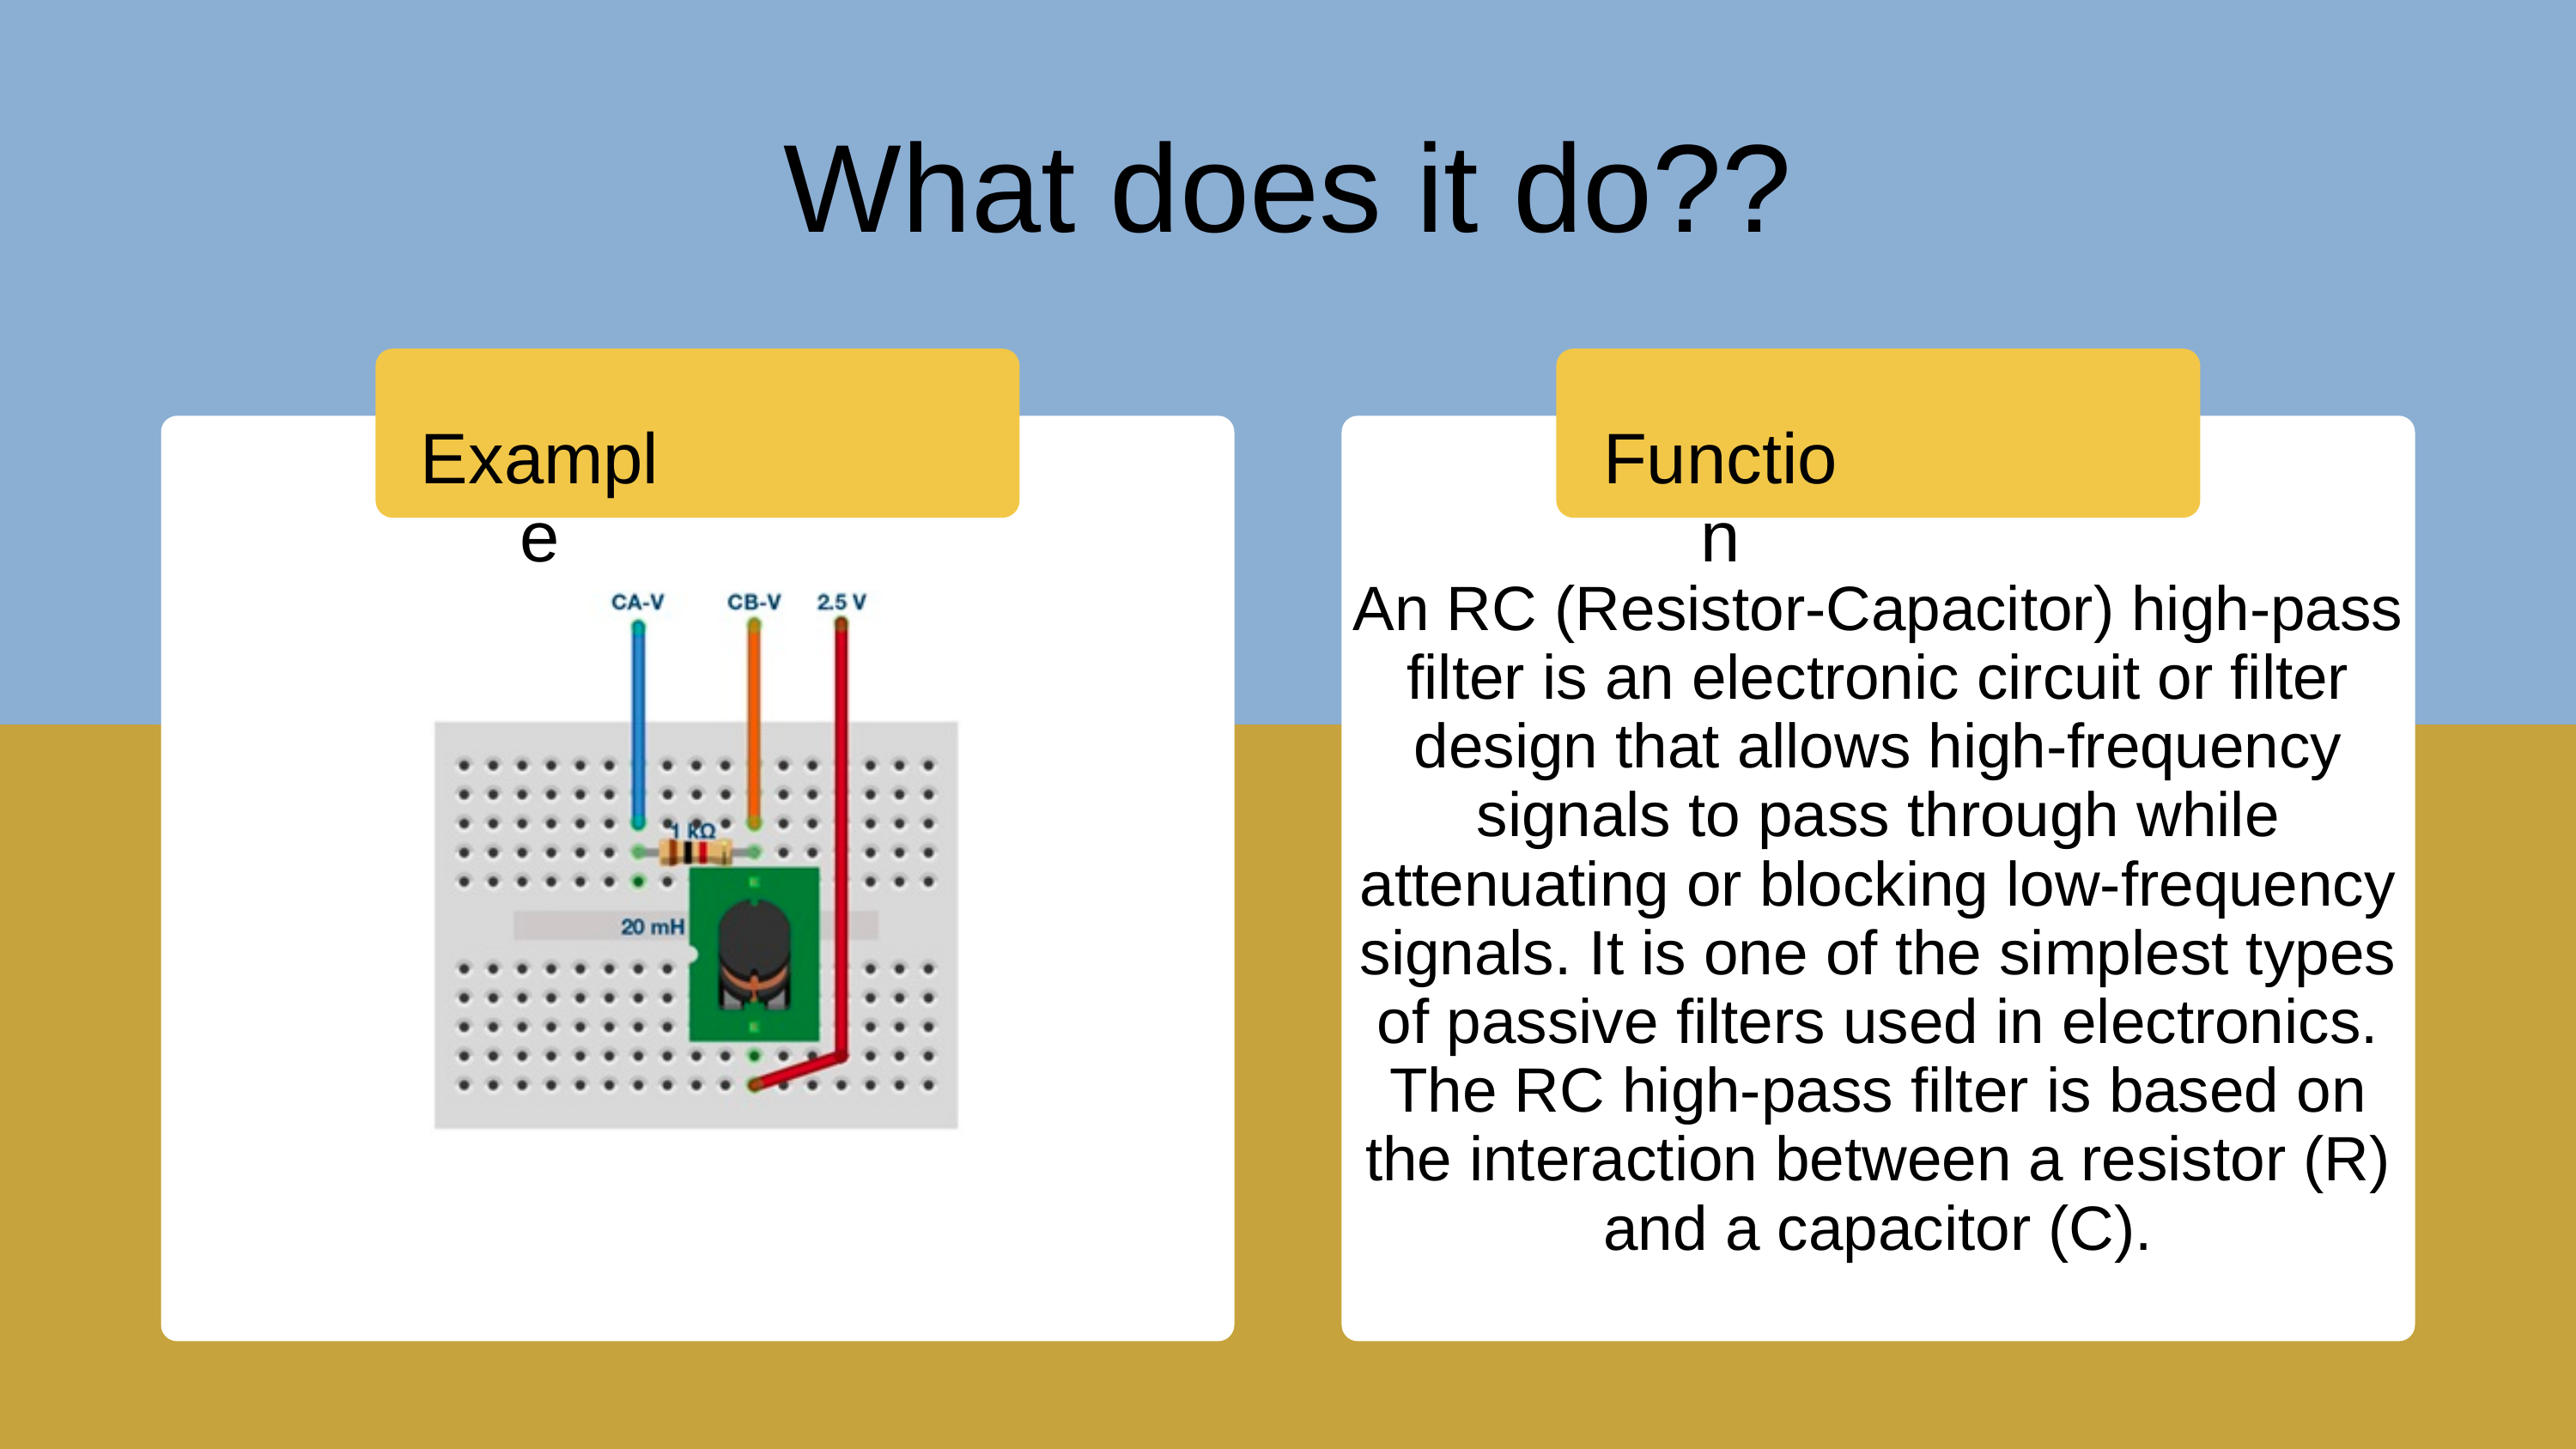

What does it do??

Example

Function

An RC (Resistor-Capacitor) high-pass filter is an electronic circuit or filter design that allows high-frequency signals to pass through while attenuating or blocking low-frequency signals. It is one of the simplest types of passive filters used in electronics. The RC high-pass filter is based on the interaction between a resistor (R) and a capacitor (C).